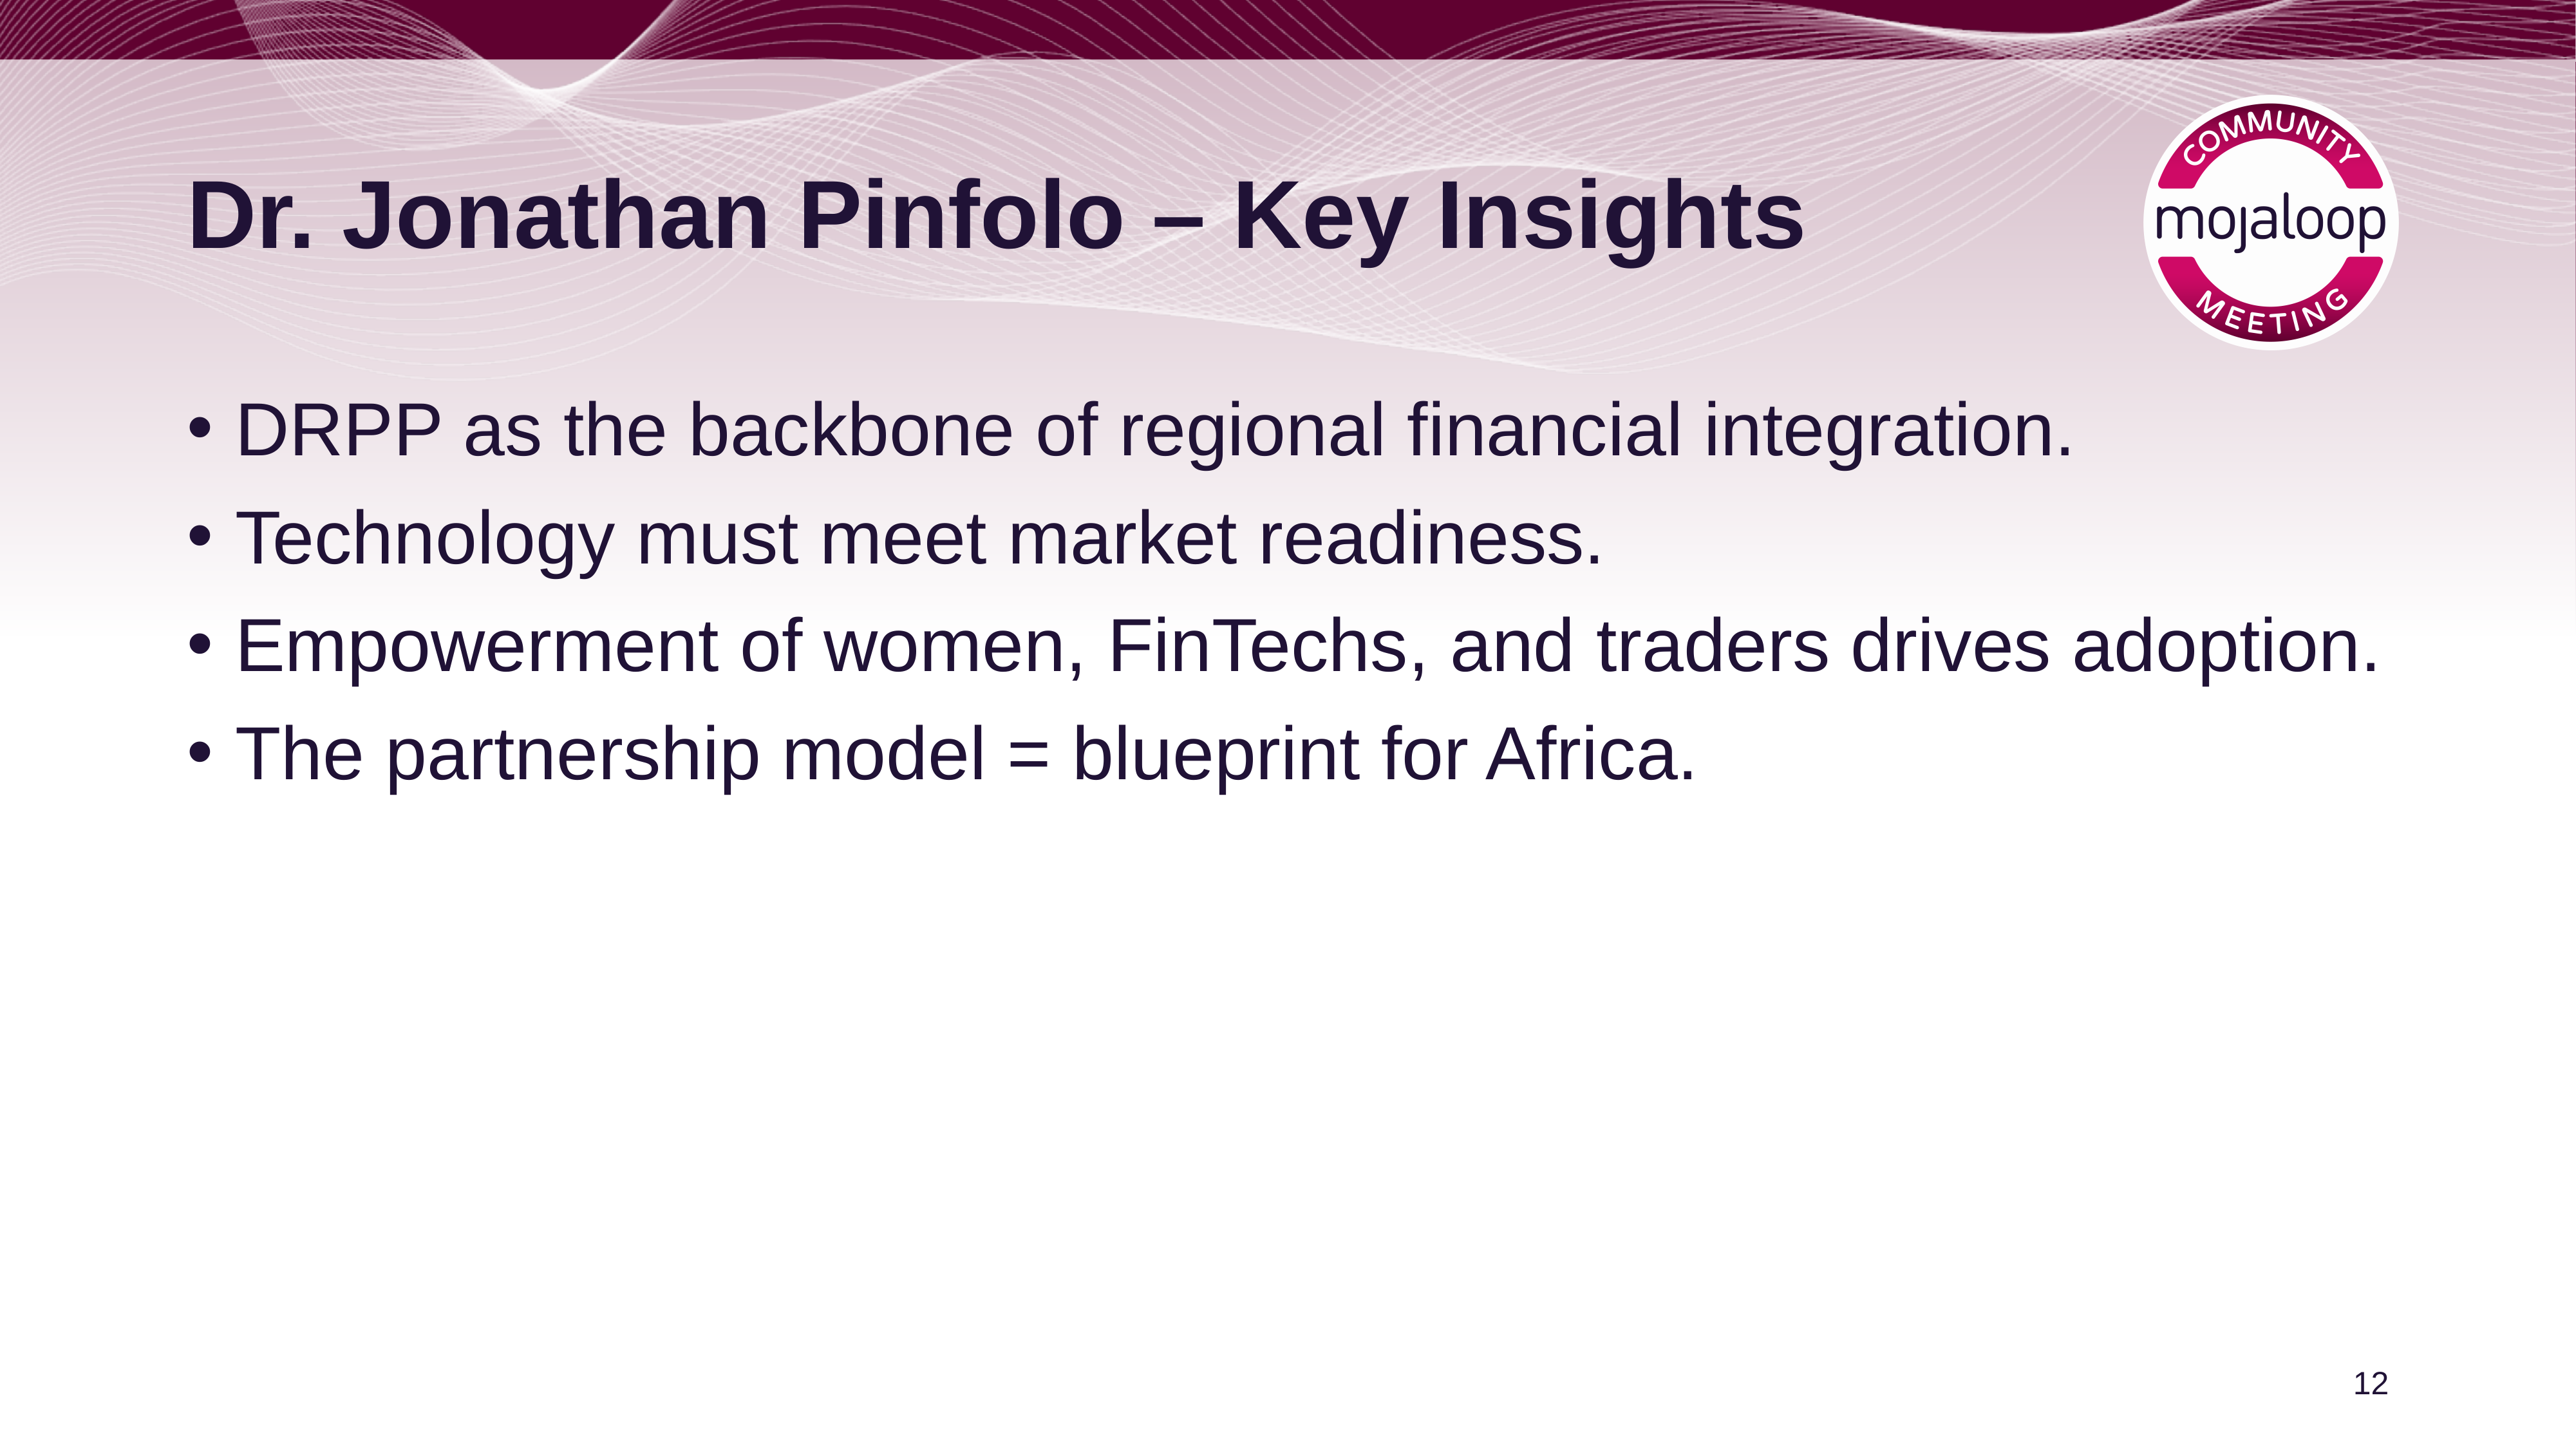

# Dr. Jonathan Pinfolo – Key Insights
DRPP as the backbone of regional financial integration.
Technology must meet market readiness.
Empowerment of women, FinTechs, and traders drives adoption.
The partnership model = blueprint for Africa.
12